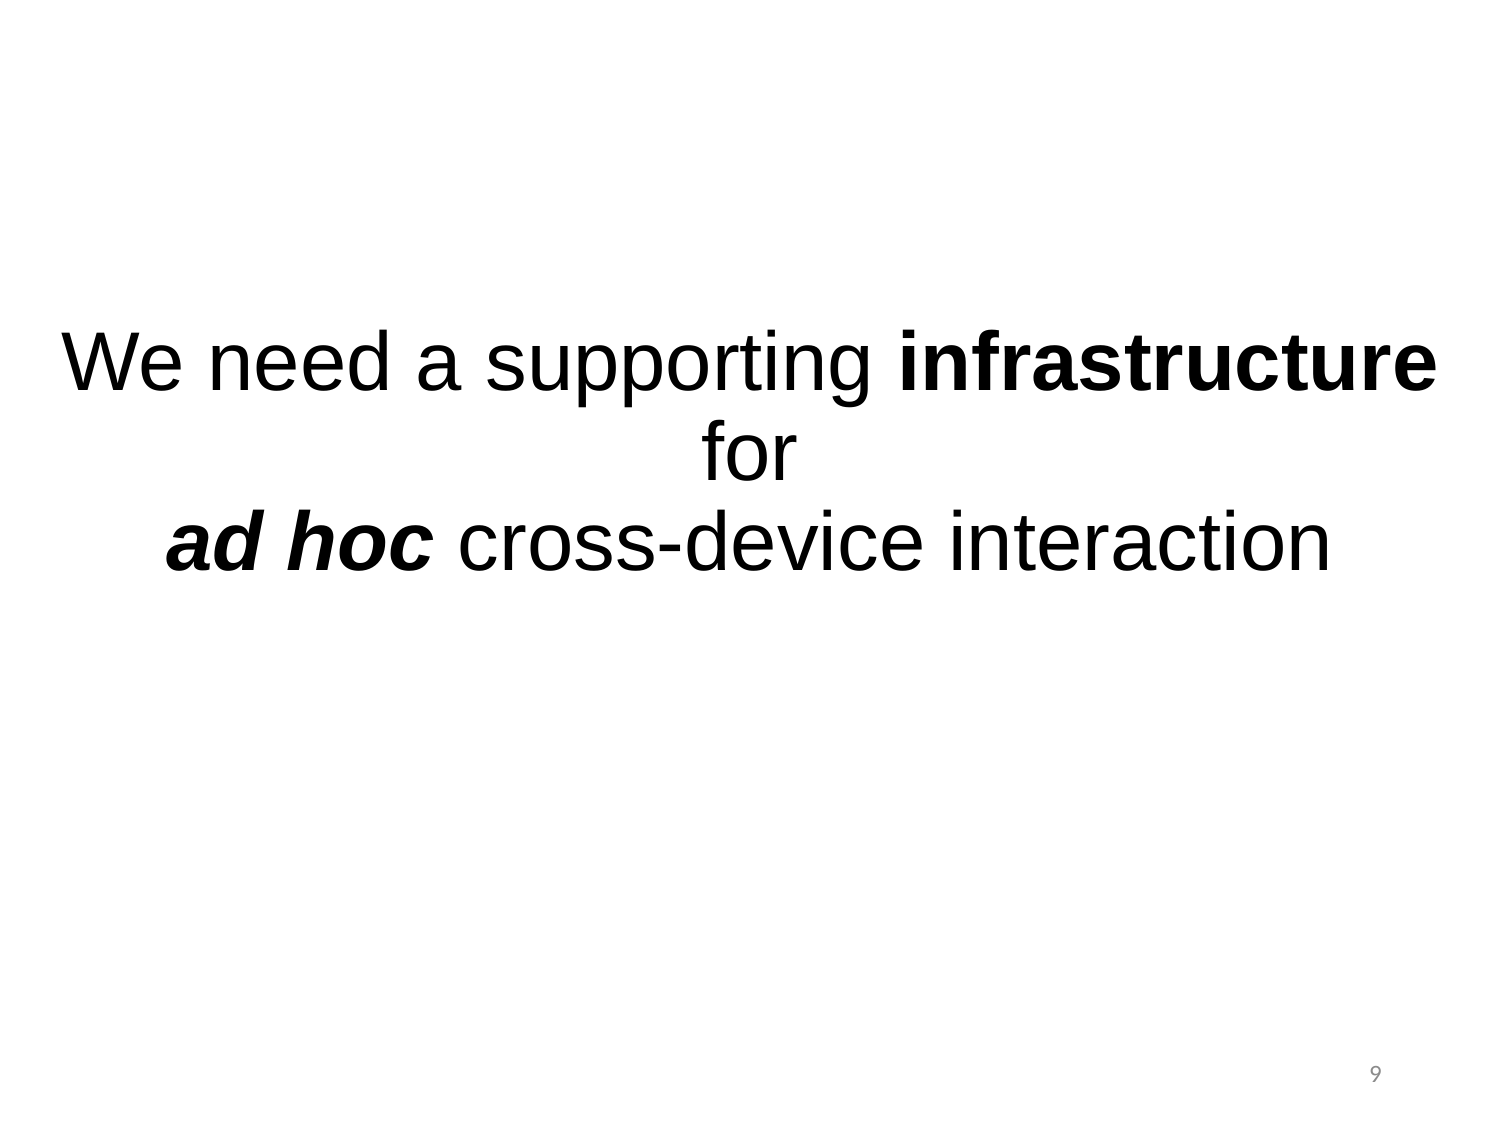

We need a supporting infrastructure for
ad hoc cross-device interaction
9